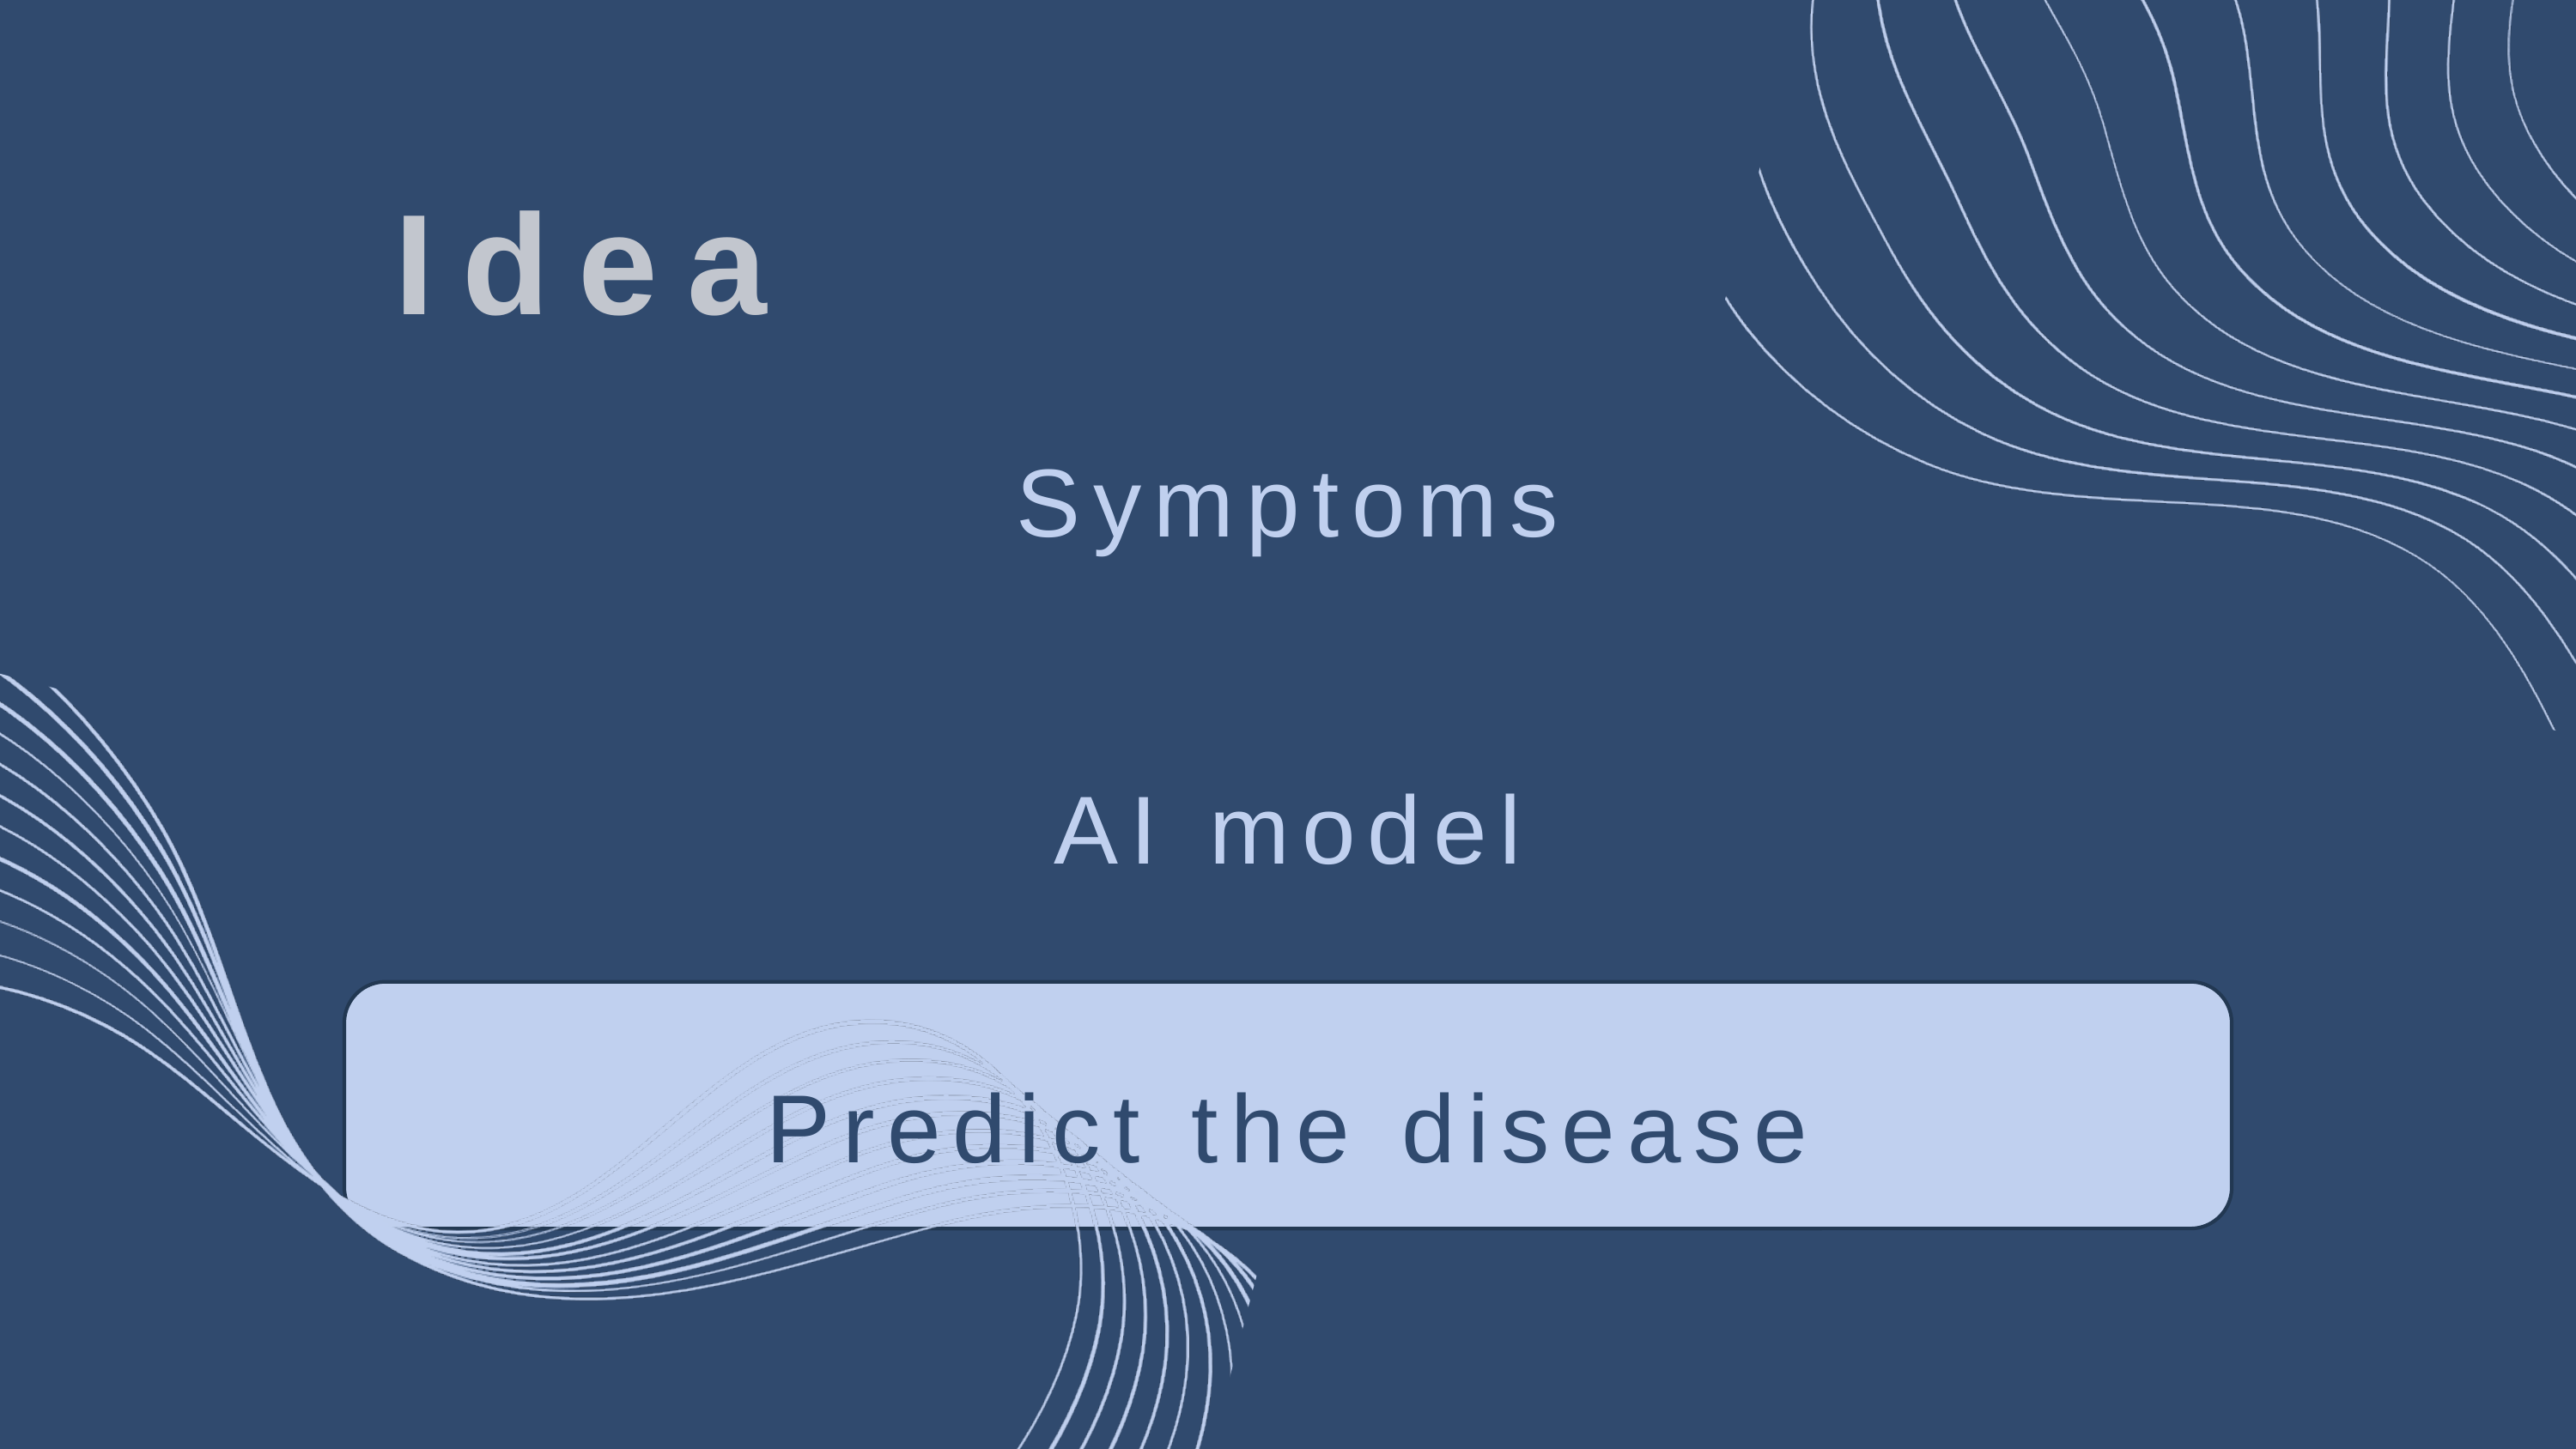

Idea
Symptoms

AI model

Predict the disease